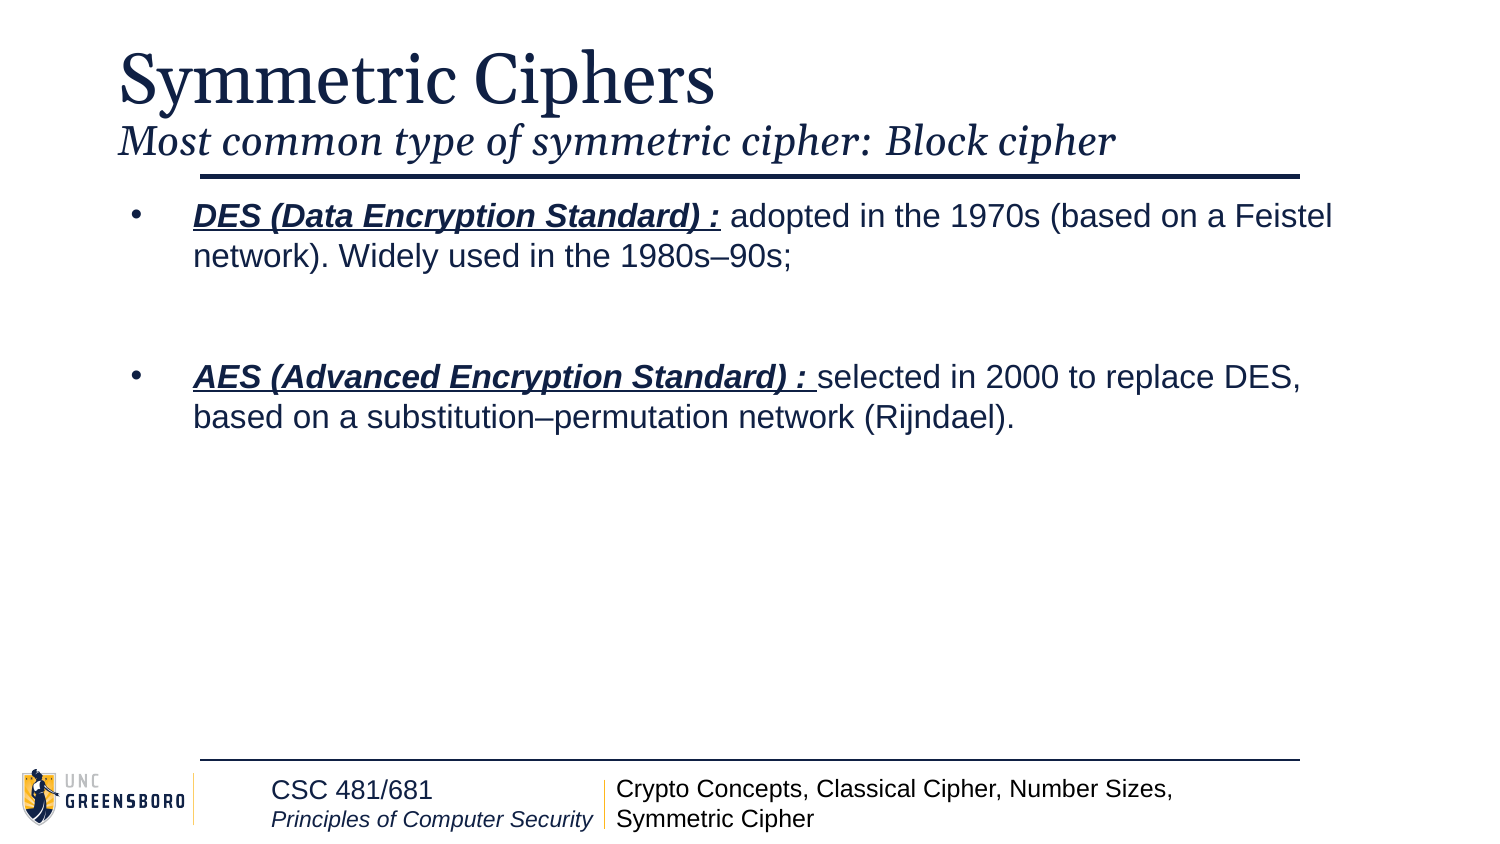

# Symmetric Ciphers
Most common type of symmetric cipher: Block cipher
DES (Data Encryption Standard) : adopted in the 1970s (based on a Feistel network). Widely used in the 1980s–90s;

AES (Advanced Encryption Standard) : selected in 2000 to replace DES, based on a substitution–permutation network (Rijndael).